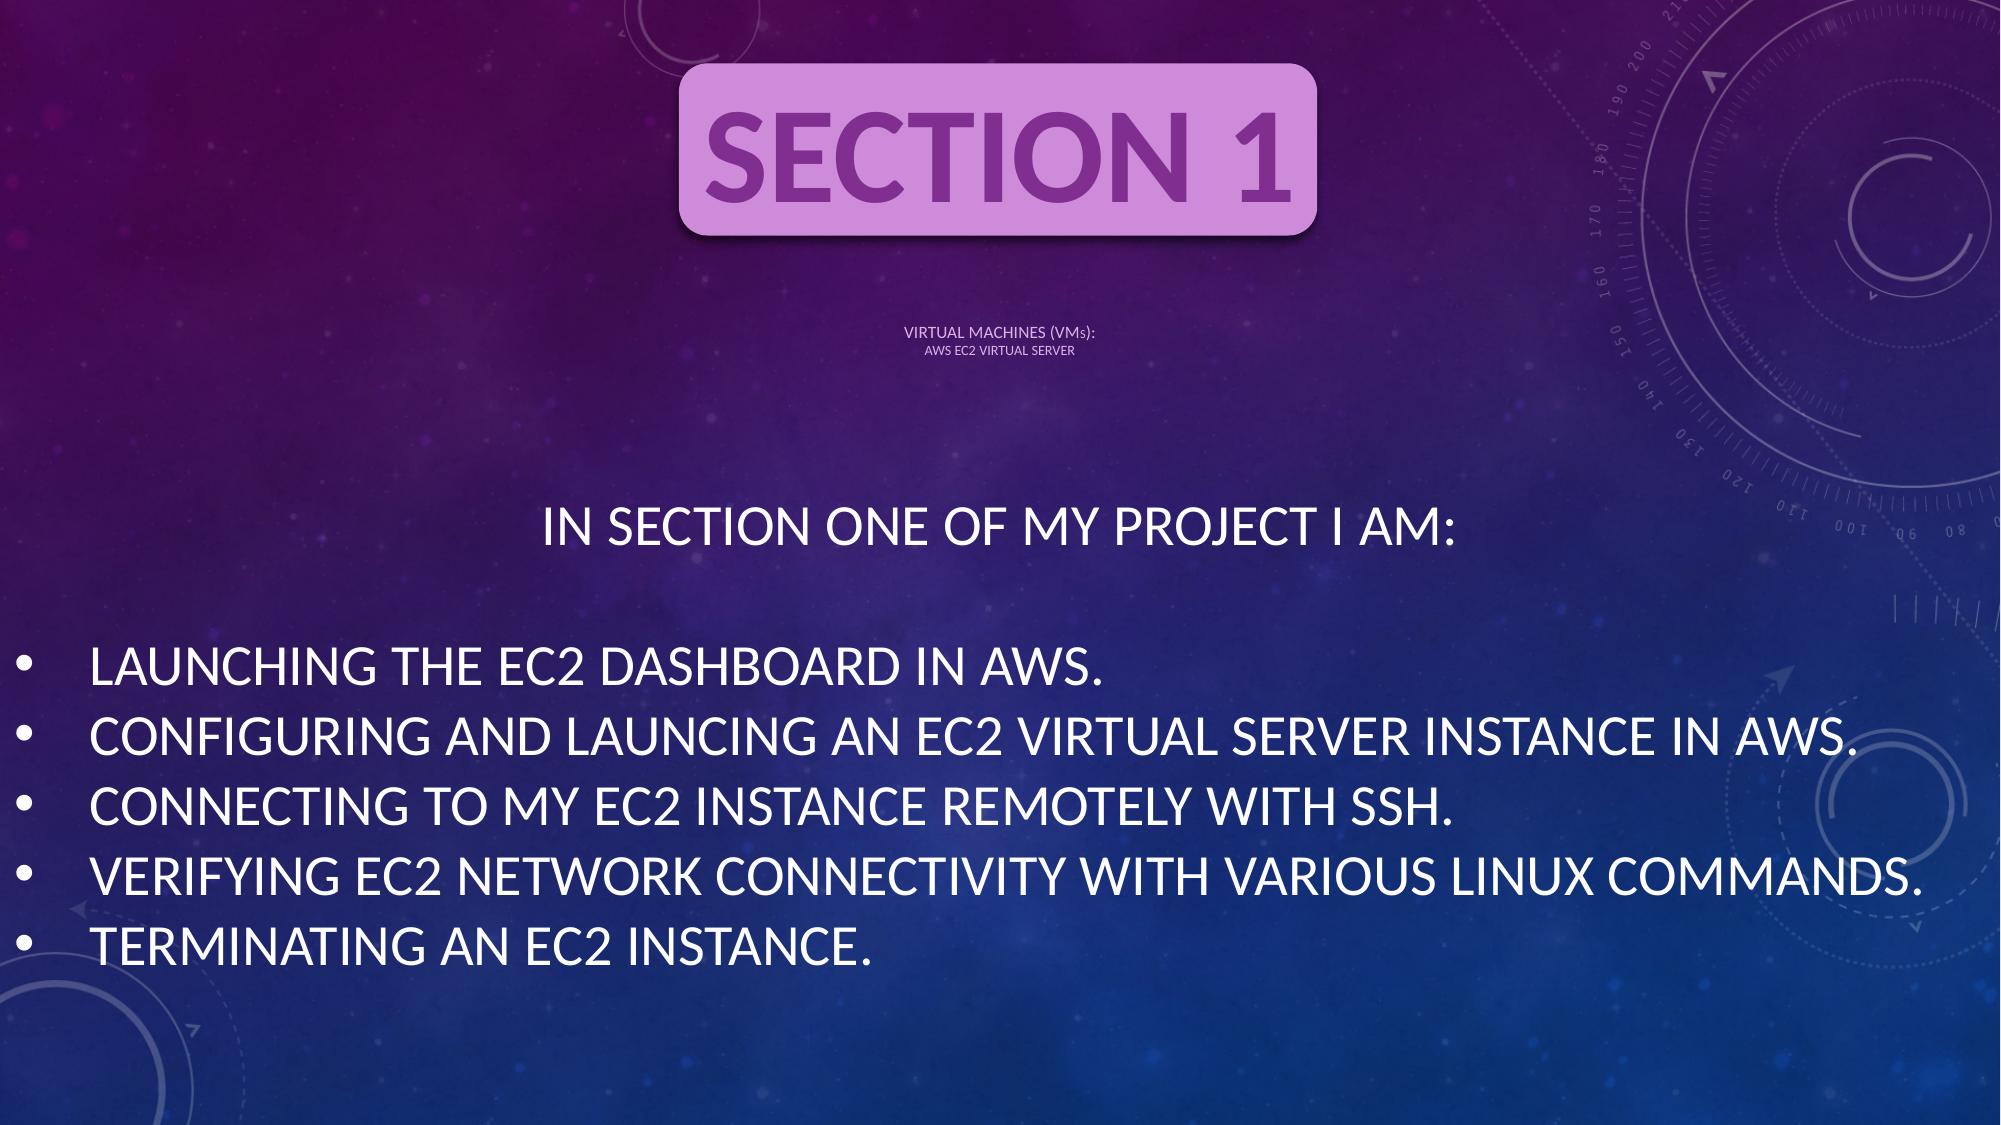

SECTION 1

# Virtual Machines (VMs): aws EC2 virtual server
In section one of my project I am:

LAUNCHING THE EC2 DASHBOARD in AWS.
CONFIGURING and launcing an EC2 VIRTUAL SERVER instance in AWS.
Connecting to my EC2 instance remotely with ssh.
VERIFYING EC2 network CONNECTIVITY with various linux commands.
Terminating an EC2 instance.